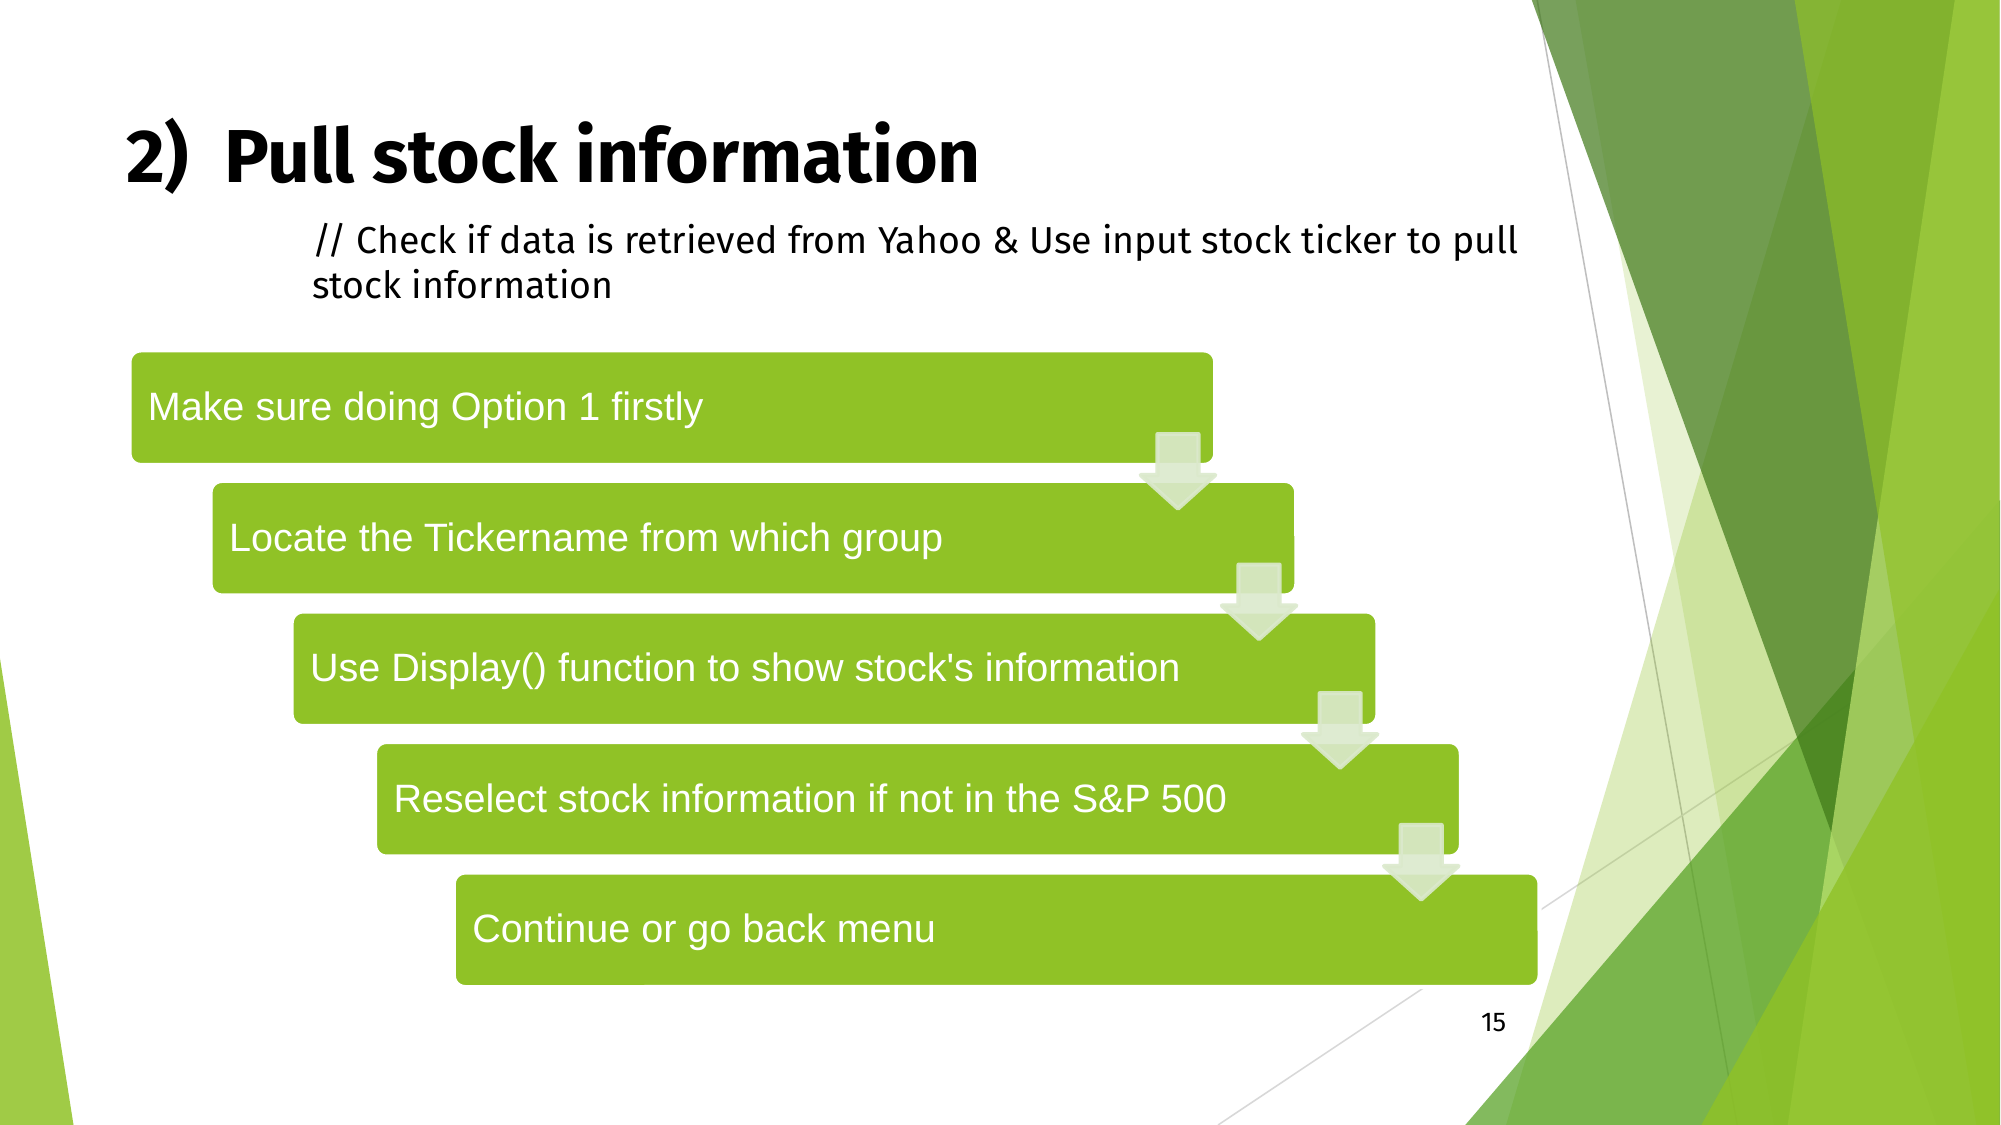

# 2)  Pull stock information
// Check if data is retrieved from Yahoo & Use input stock ticker to pull stock information
Make sure doing Option 1 firstly
Locate the Tickername from which group
Use Display() function to show stock's information
Reselect stock information if not in the S&P 500
Continue or go back menu

15